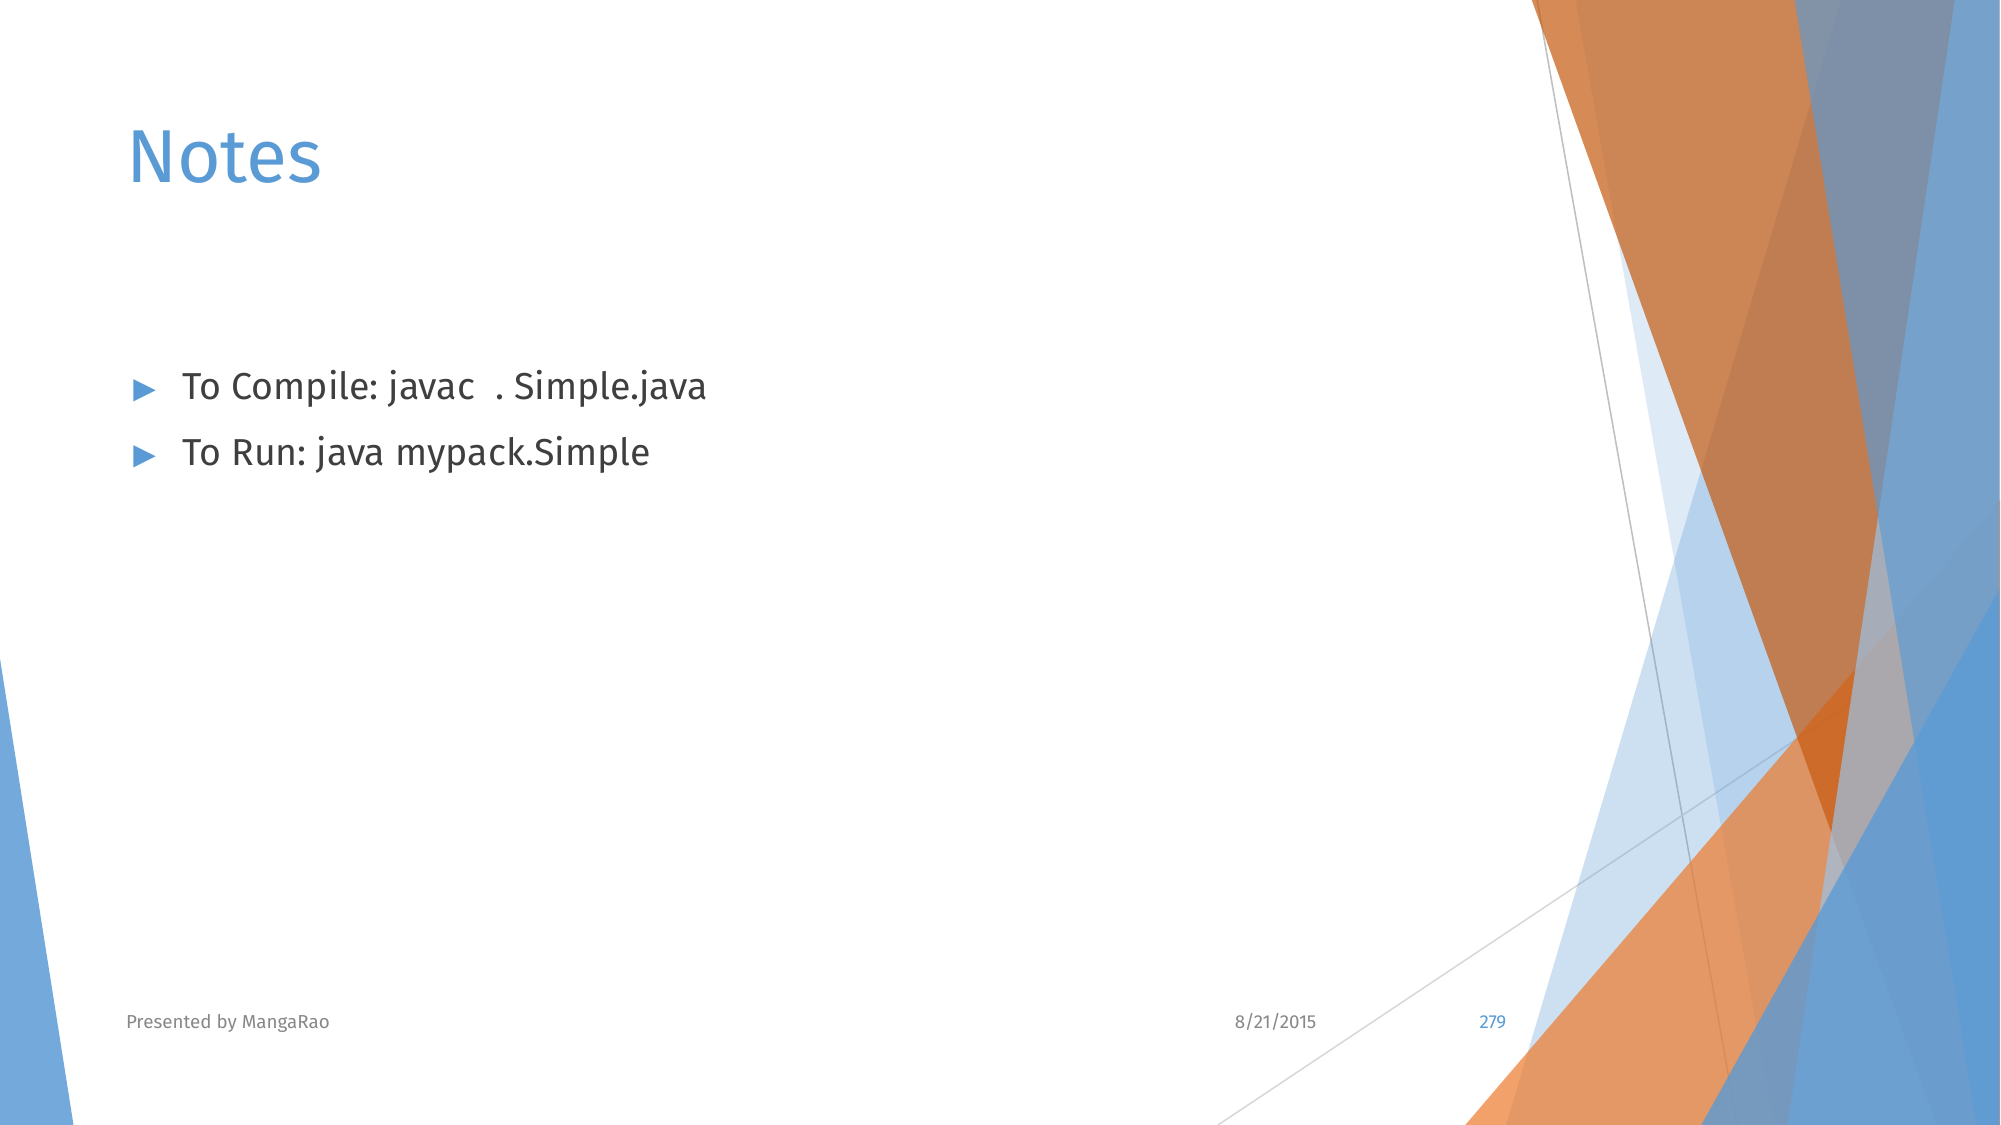

# Notes
To Compile: javac  . Simple.java
To Run: java mypack.Simple

Presented by MangaRao
8/21/2015
279